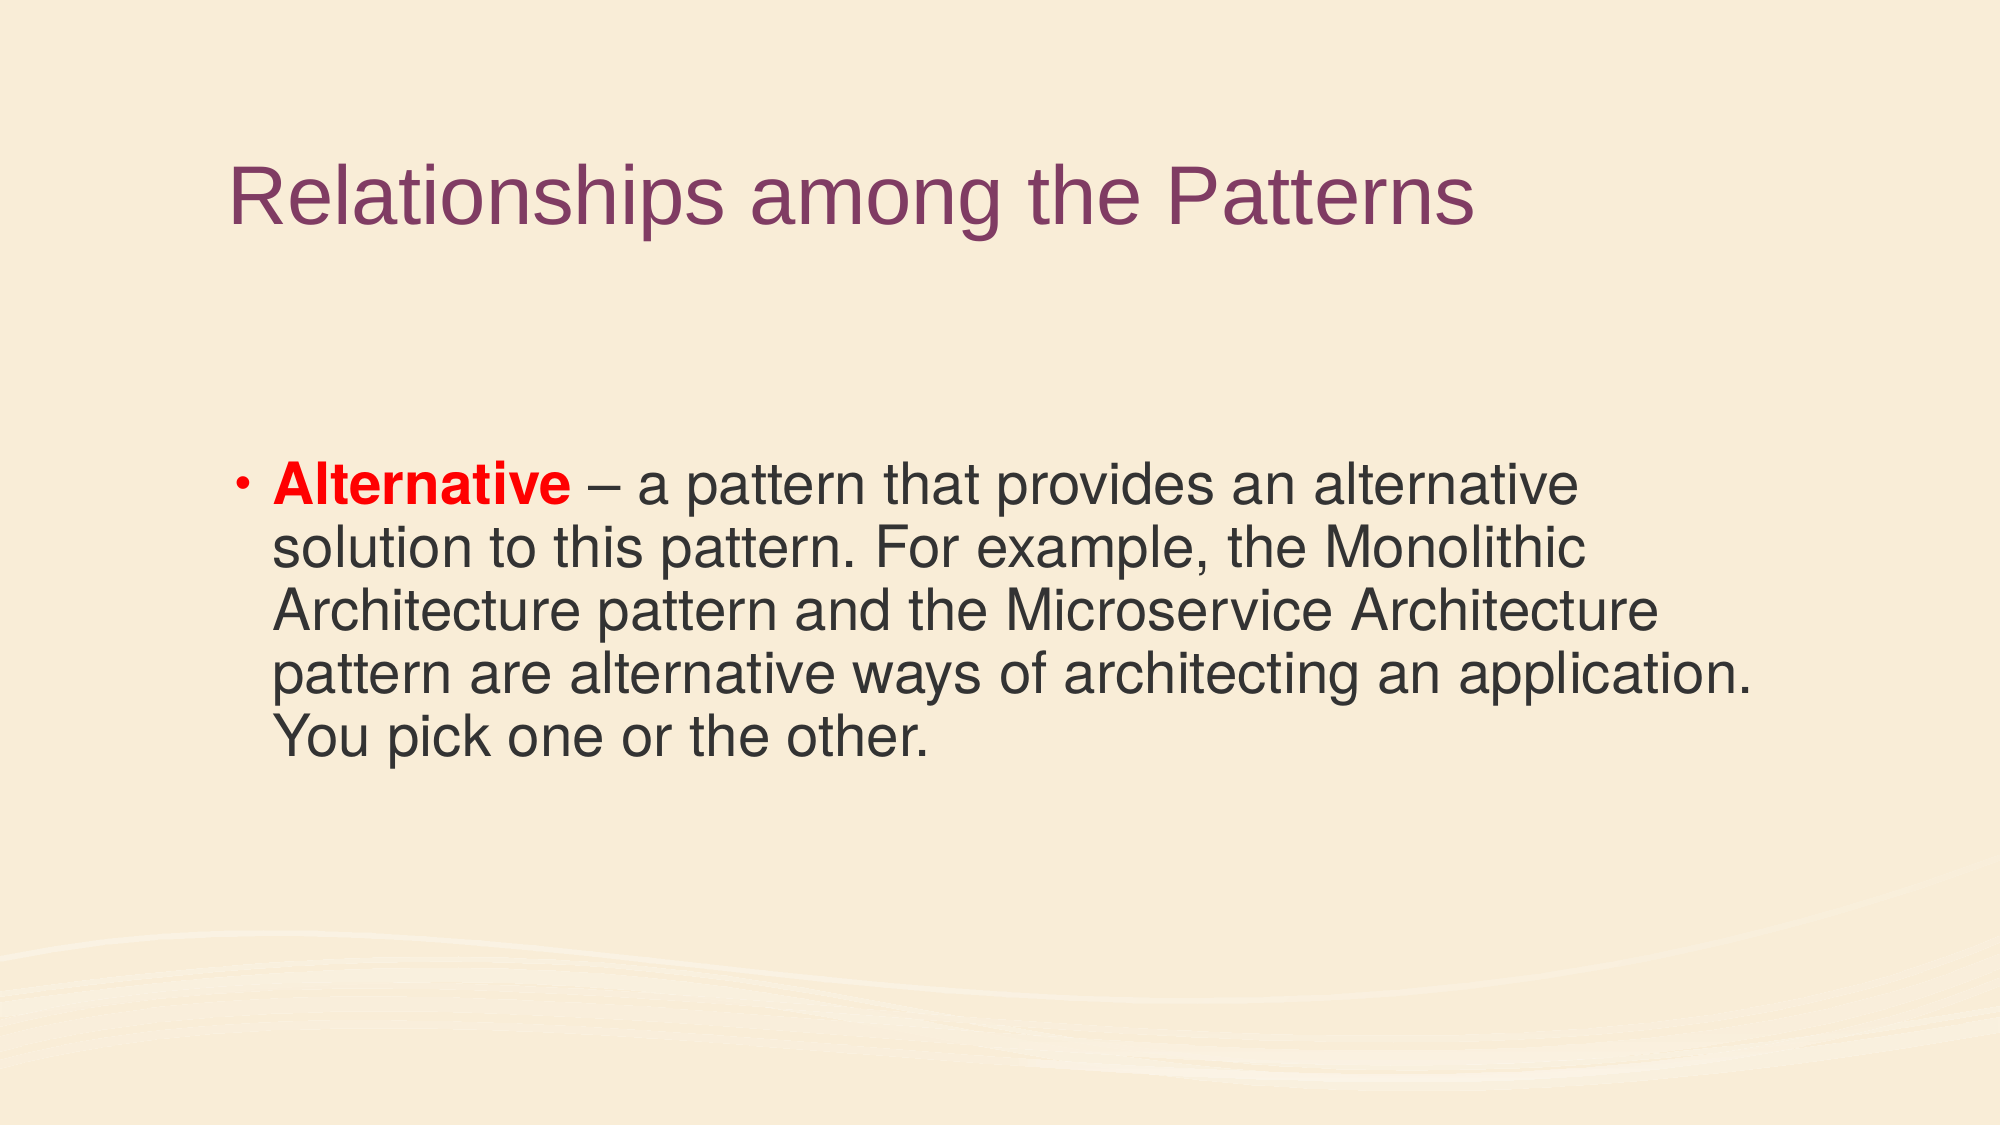

# Relationships among the Patterns
Alternative – a pattern that provides an alternative solution to this pattern. For example, the Monolithic Architecture pattern and the Microservice Architecture pattern are alternative ways of architecting an application. You pick one or the other.